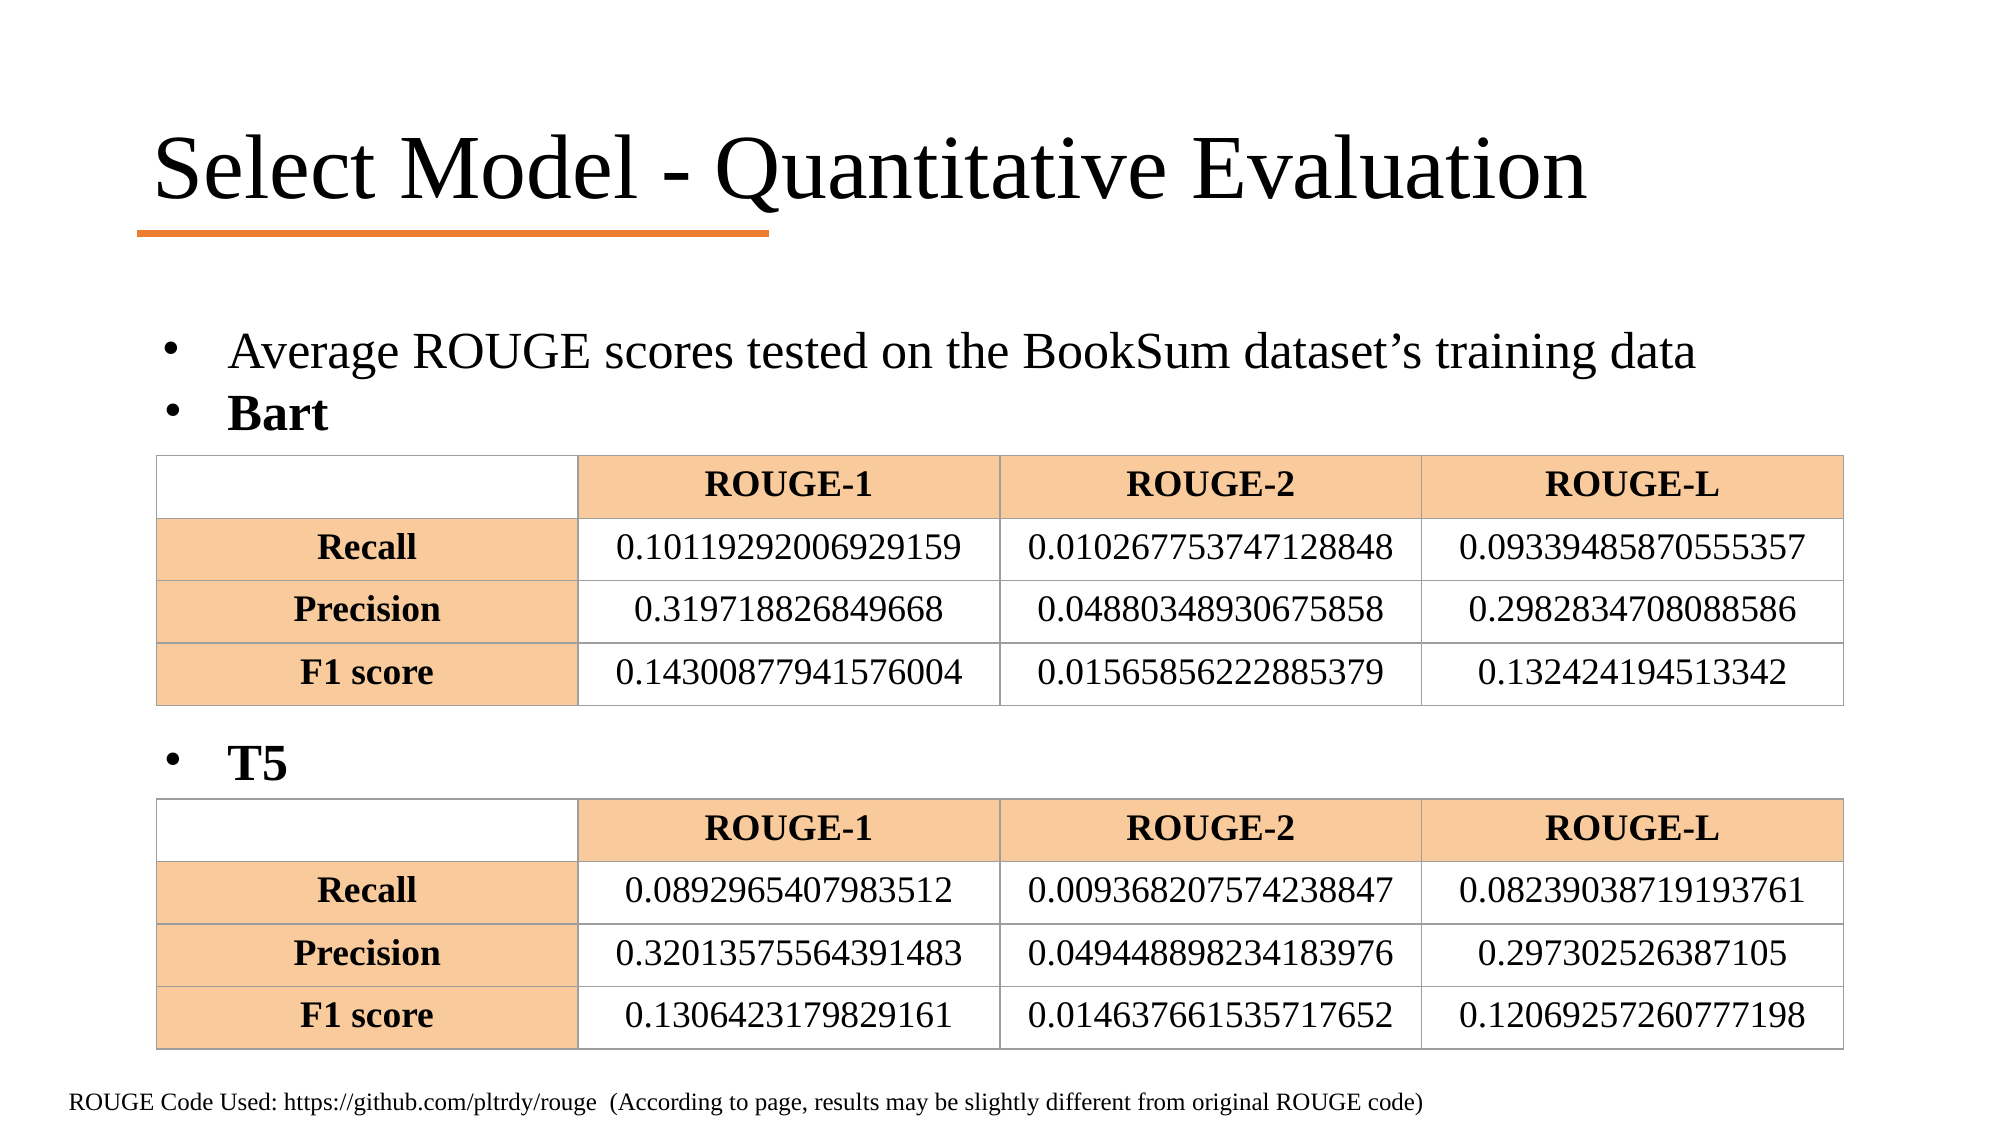

# Select Model - Quantitative Evaluation
Average ROUGE scores tested on the BookSum dataset’s training data
Bart

T5
|  | ROUGE-1 | ROUGE-2 | ROUGE-L |
| --- | --- | --- | --- |
| Recall | 0.10119292006929159 | 0.010267753747128848 | 0.09339485870555357 |
| Precision | 0.319718826849668 | 0.04880348930675858 | 0.2982834708088586 |
| F1 score | 0.14300877941576004 | 0.01565856222885379 | 0.132424194513342 |
|  | ROUGE-1 | ROUGE-2 | ROUGE-L |
| --- | --- | --- | --- |
| Recall | 0.0892965407983512 | 0.009368207574238847 | 0.08239038719193761 |
| Precision | 0.32013575564391483 | 0.049448898234183976 | 0.297302526387105 |
| F1 score | 0.1306423179829161 | 0.014637661535717652 | 0.12069257260777198 |
ROUGE Code Used: https://github.com/pltrdy/rouge  (According to page, results may be slightly different from original ROUGE code)